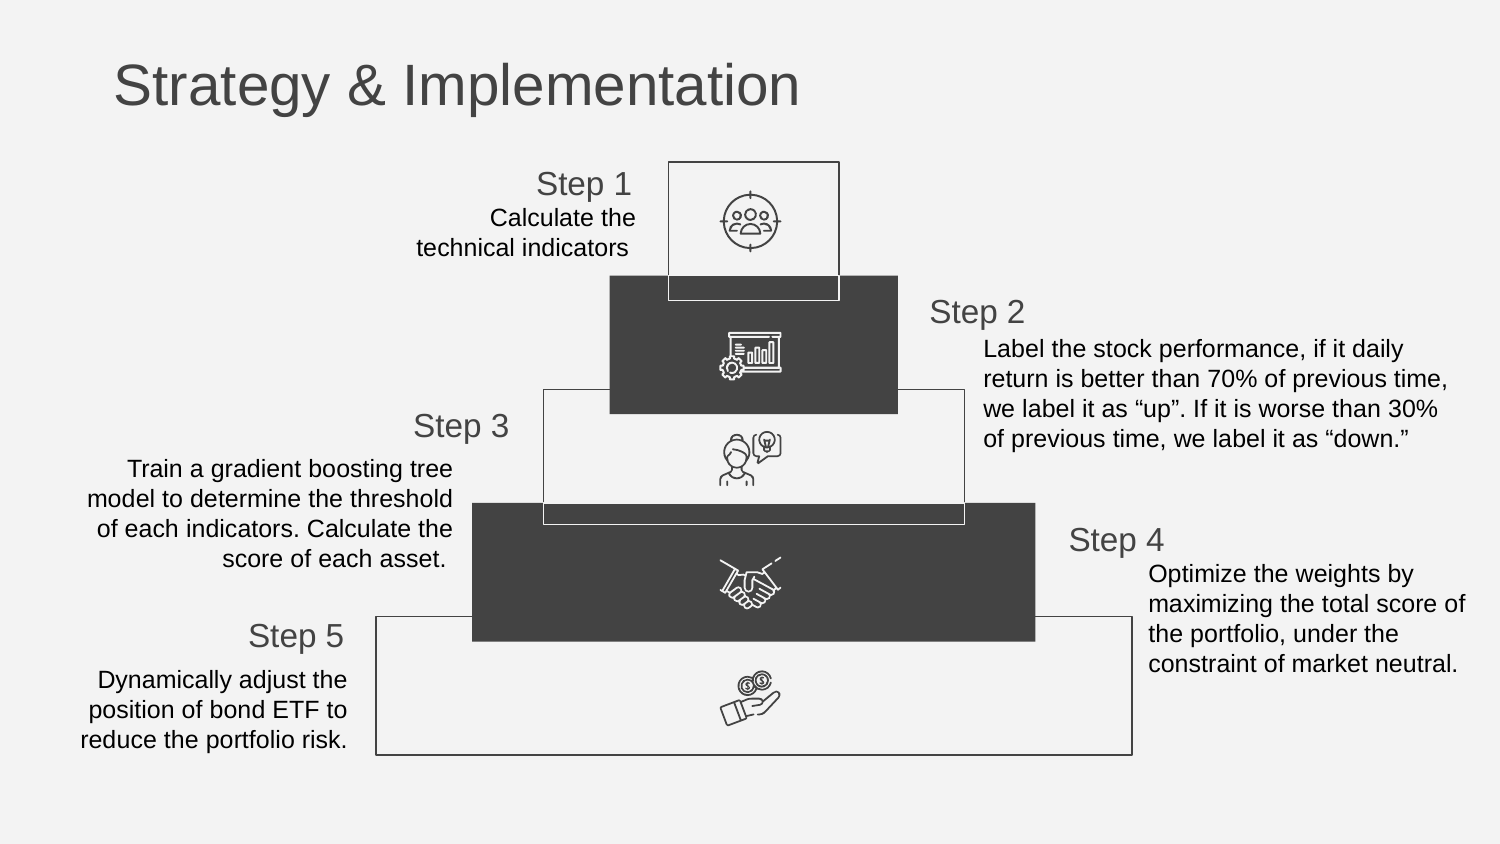

# Strategy & Implementation
Step 1

Calculate the technical indicators

Step 2

Label the stock performance, if it daily return is better than 70% of previous time, we label it as “up”. If it is worse than 30% of previous time, we label it as “down.”

Step 3

Train a gradient boosting tree model to determine the threshold of each indicators. Calculate the score of each asset.
Step 4

Optimize the weights by maximizing the total score of the portfolio, under the constraint of market neutral.
Step 5

Dynamically adjust the position of bond ETF to reduce the portfolio risk.